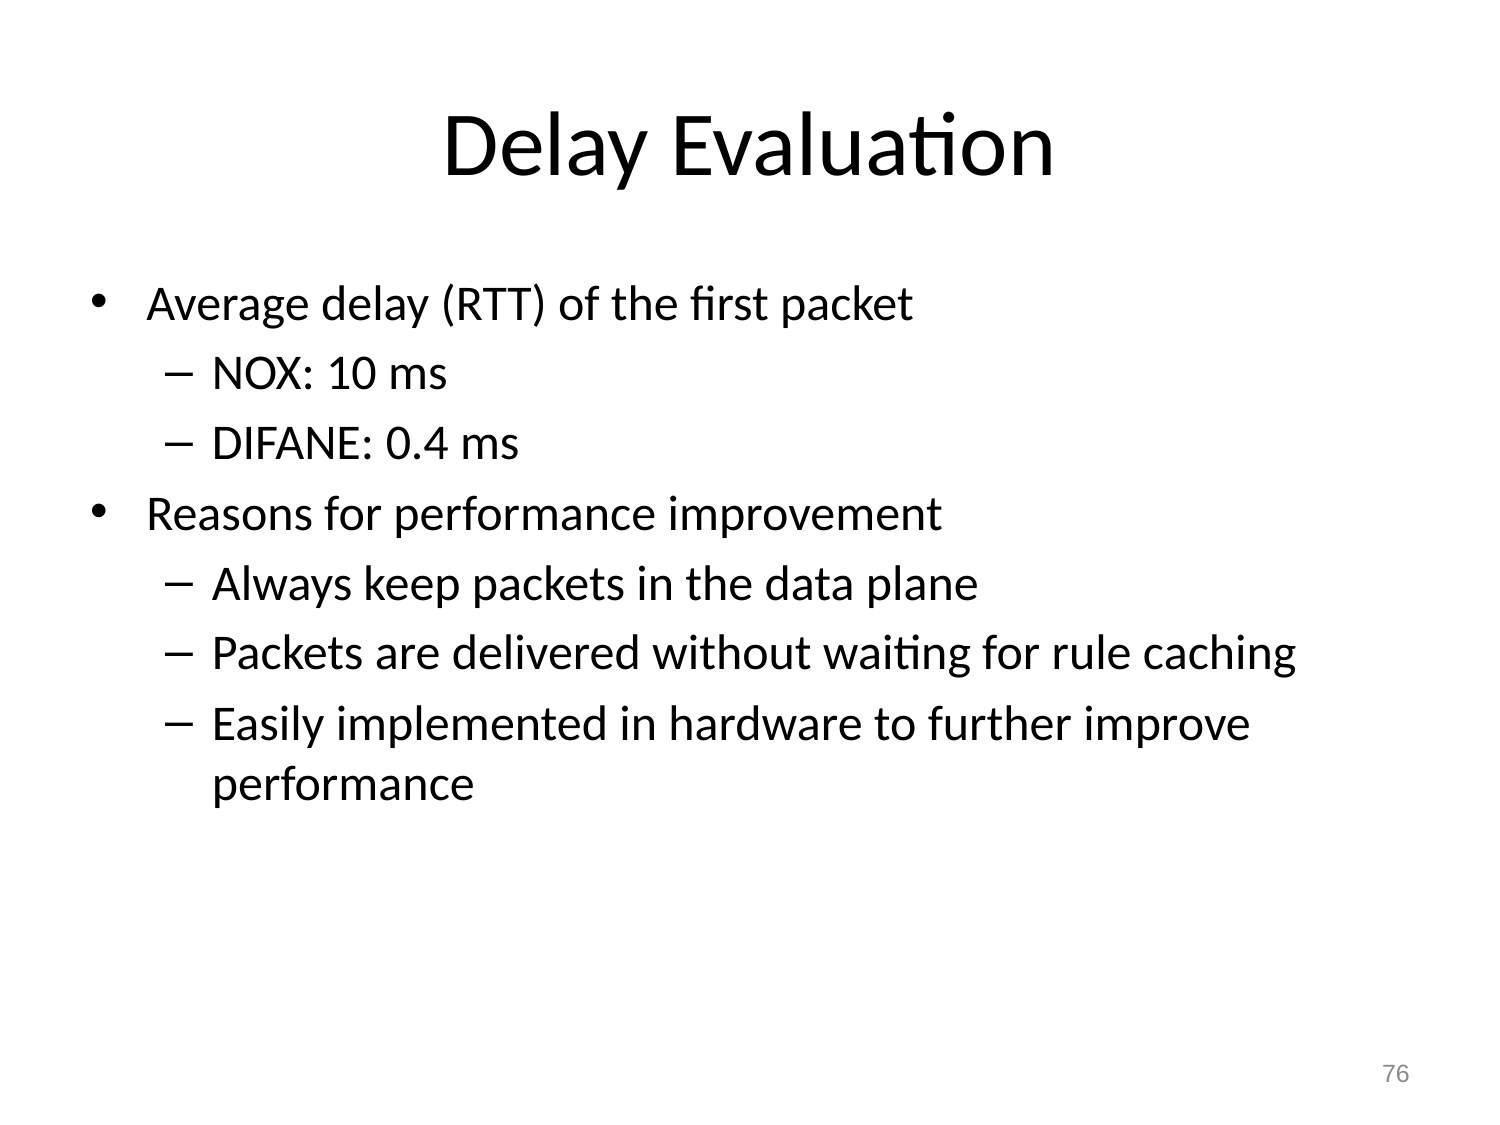

# Delay Evaluation
Average delay (RTT) of the first packet
NOX: 10 ms
DIFANE: 0.4 ms
Reasons for performance improvement
Always keep packets in the data plane
Packets are delivered without waiting for rule caching
Easily implemented in hardware to further improve performance

76